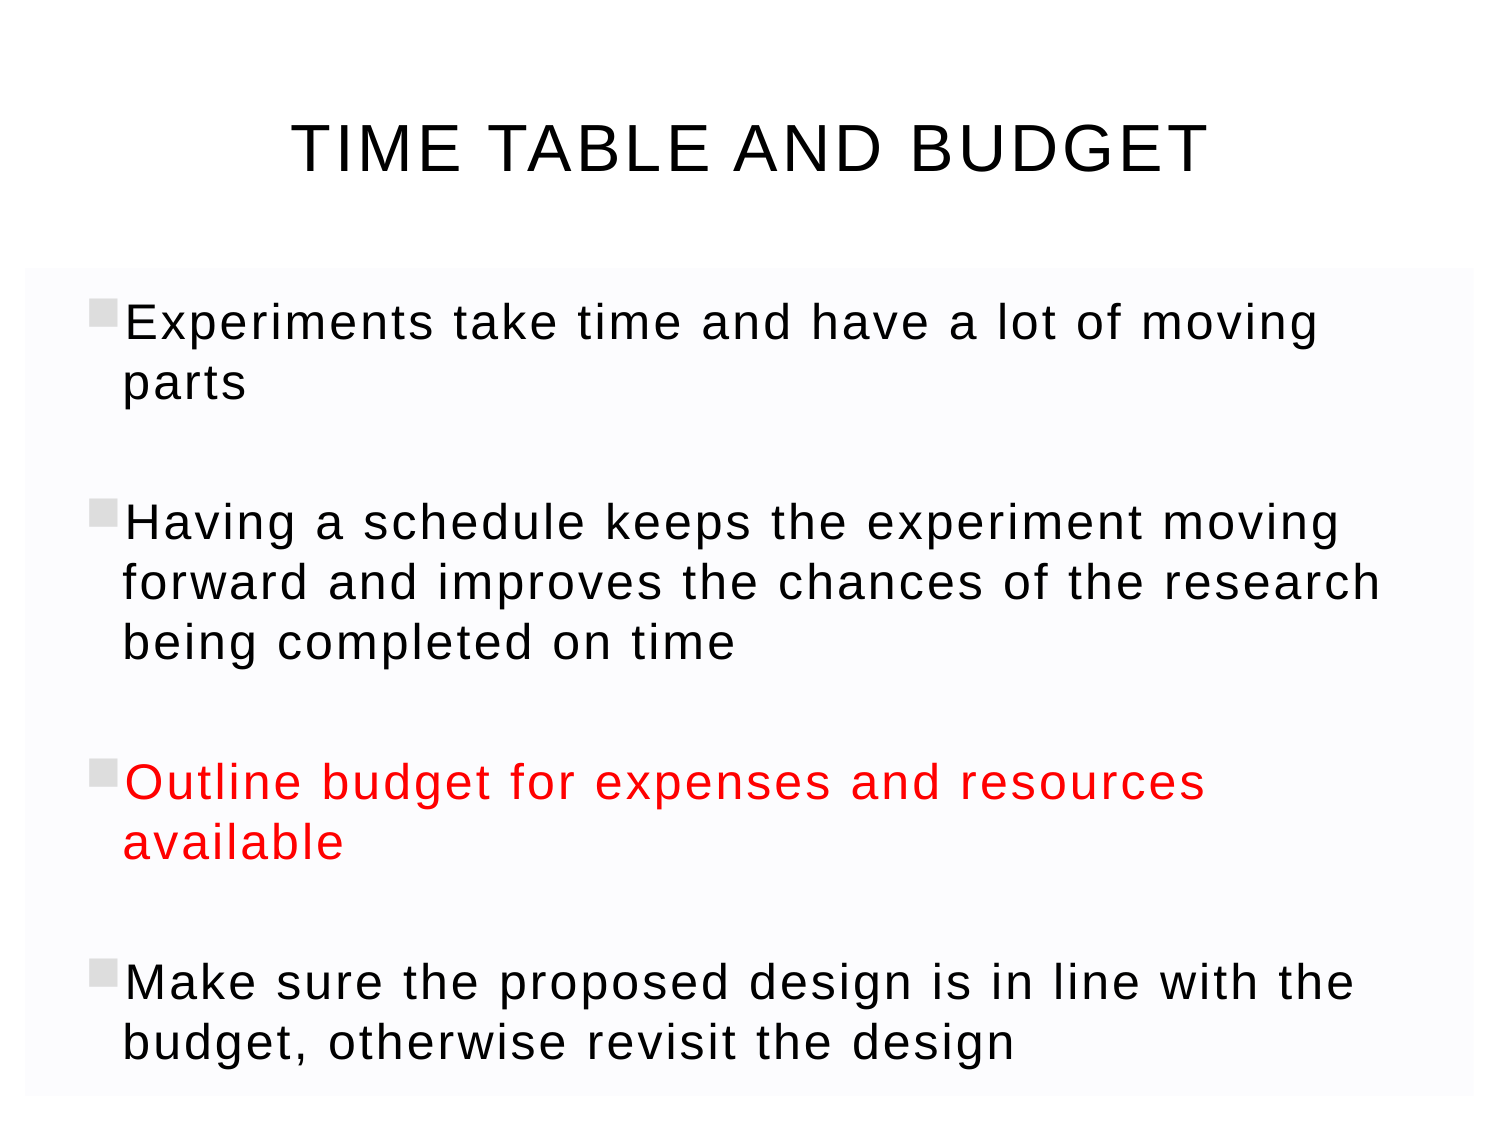

# Time Table and Budget
Experiments take time and have a lot of moving parts

Having a schedule keeps the experiment moving forward and improves the chances of the research being completed on time

Outline budget for expenses and resources available

Make sure the proposed design is in line with the budget, otherwise revisit the design